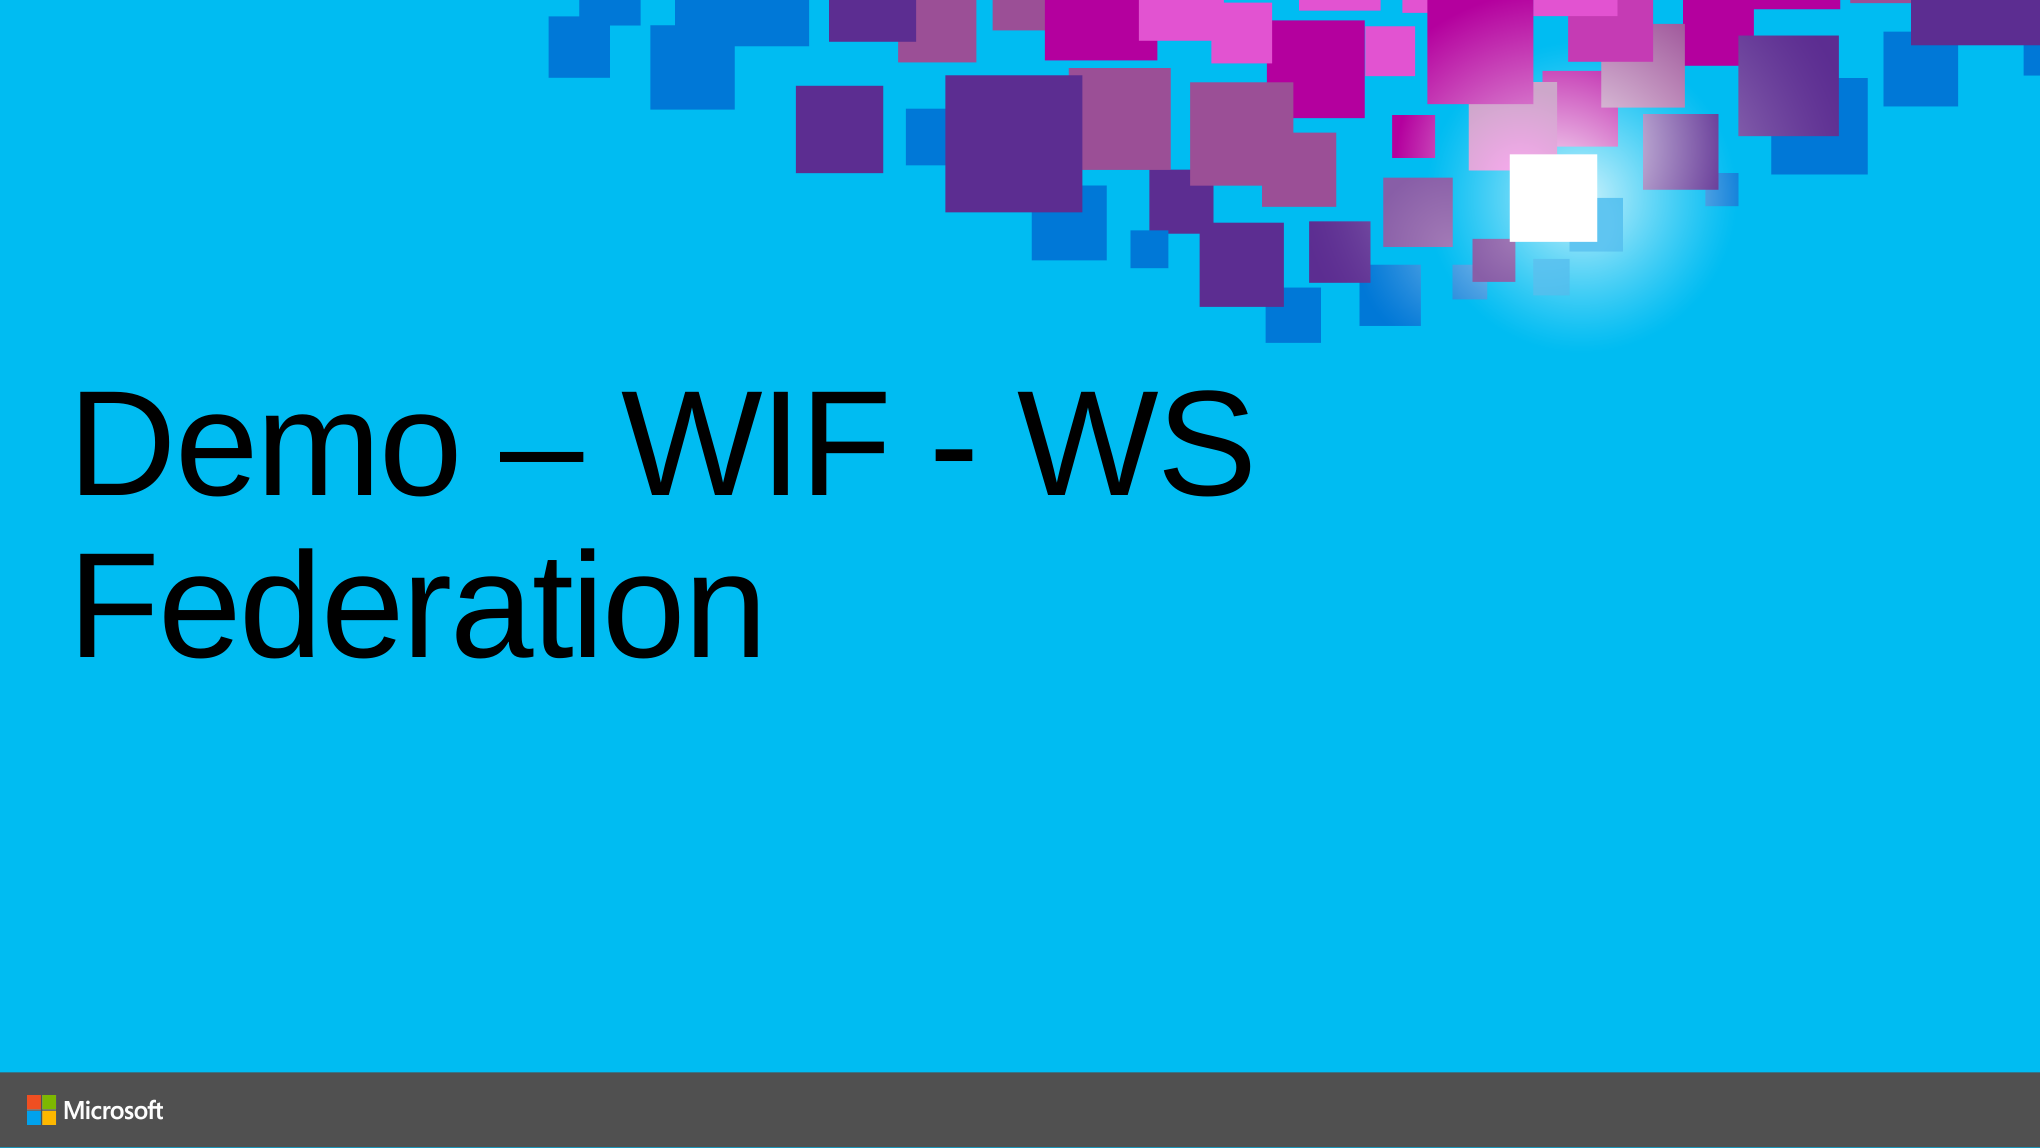

# Demo – WIF - WS Federation